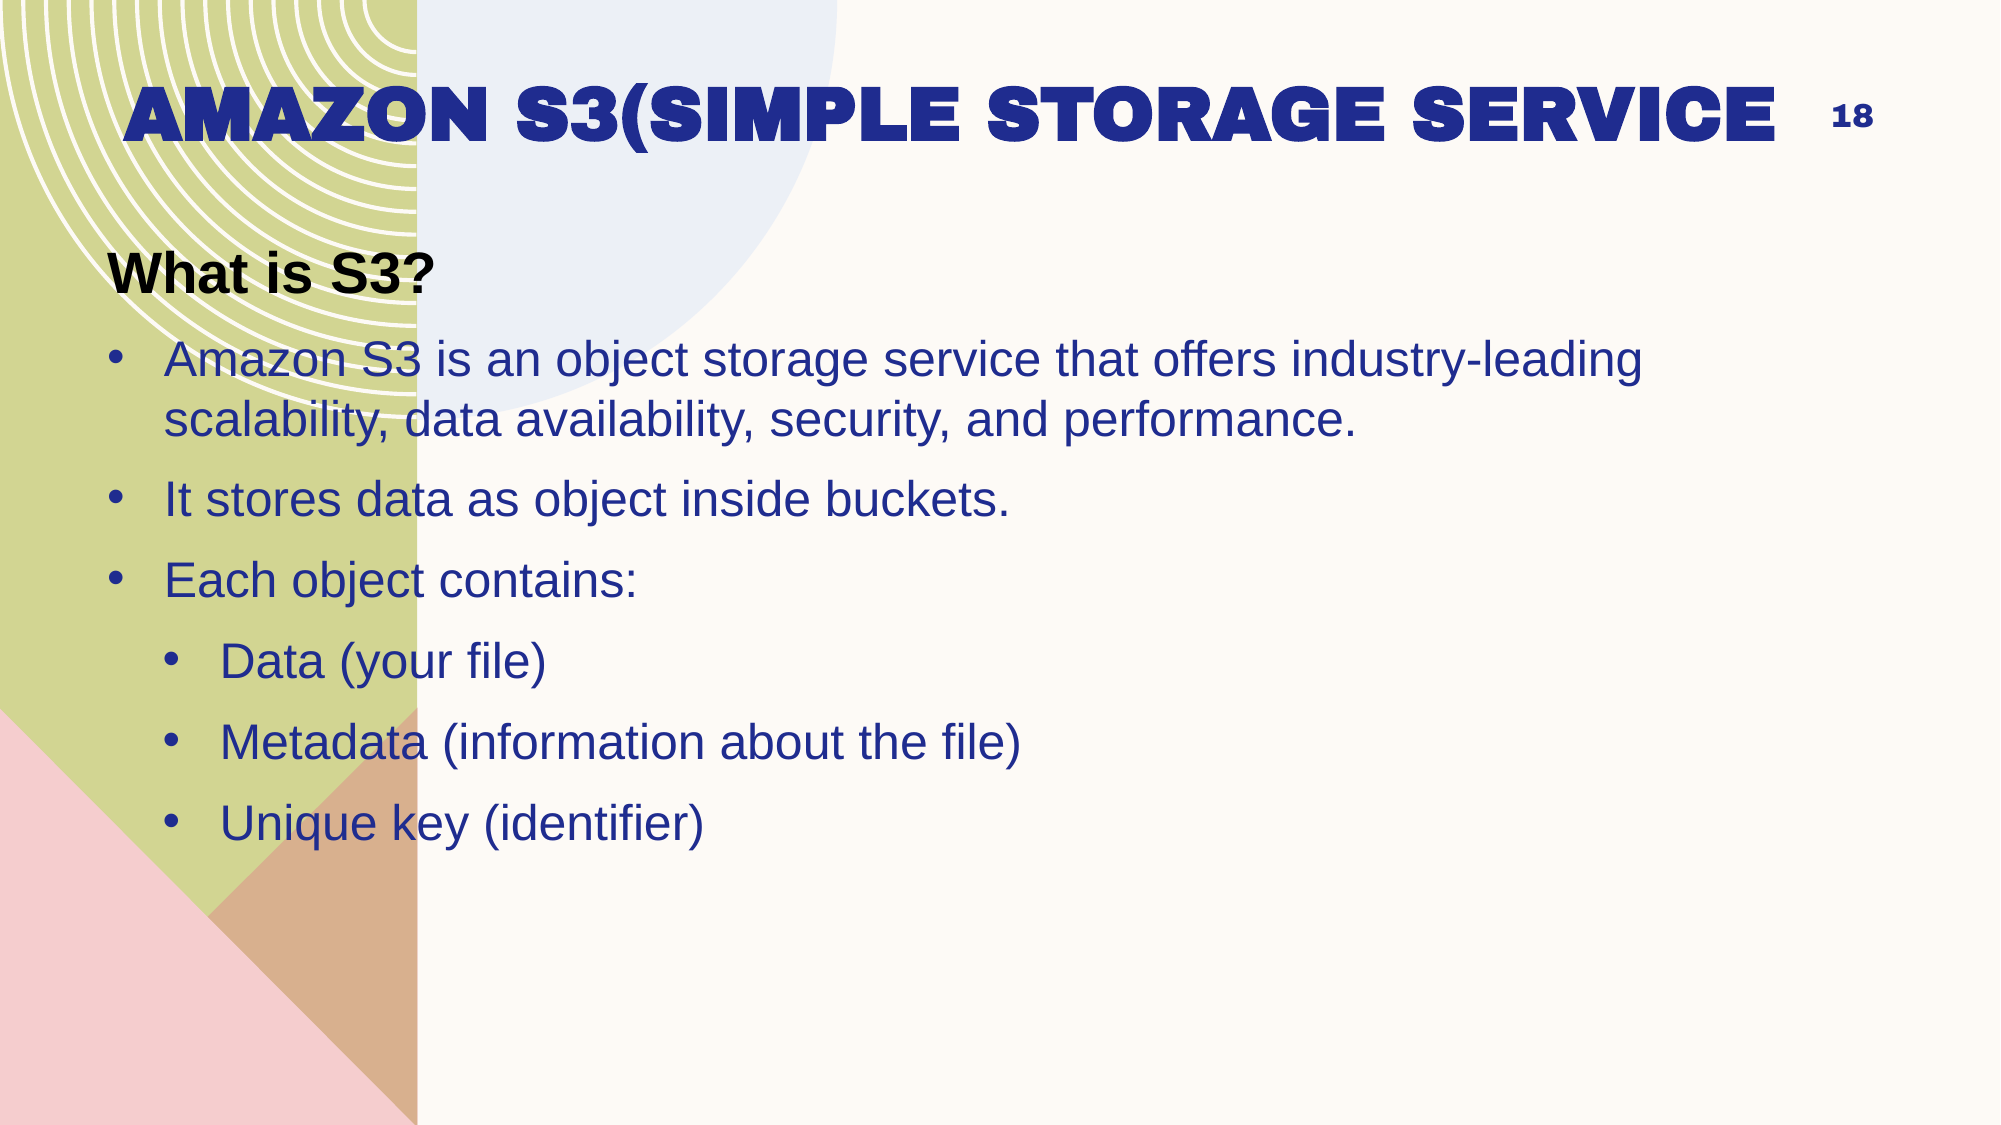

# Amazon s3(SIMPLE STORAGE SERVICE
18
What is S3?
Amazon S3 is an object storage service that offers industry-leading scalability, data availability, security, and performance.
It stores data as object inside buckets.
Each object contains:
Data (your file)
Metadata (information about the file)
Unique key (identifier)